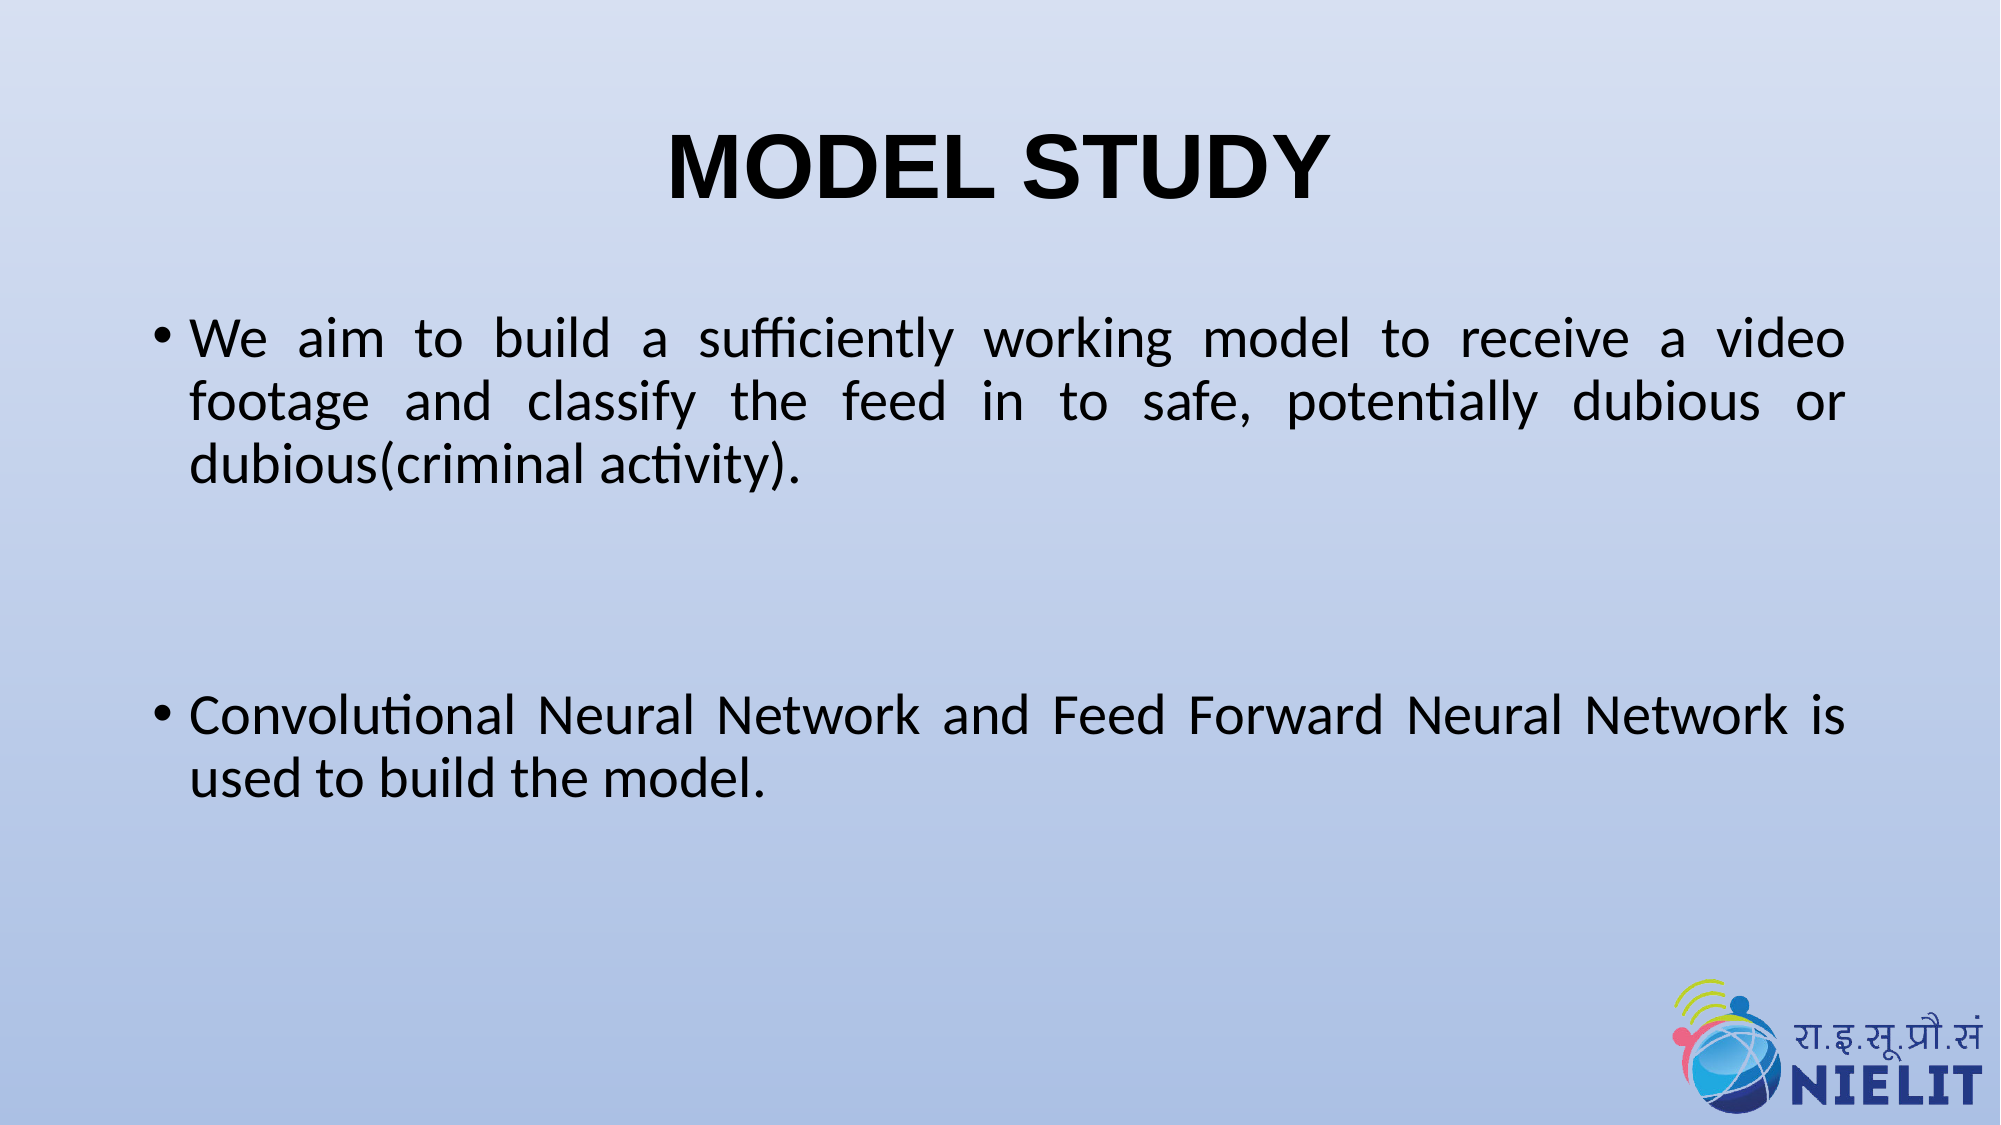

# MODEL STUDY
We aim to build a sufficiently working model to receive a video footage and classify the feed in to safe, potentially dubious or dubious(criminal activity).

Convolutional Neural Network and Feed Forward Neural Network is used to build the model.